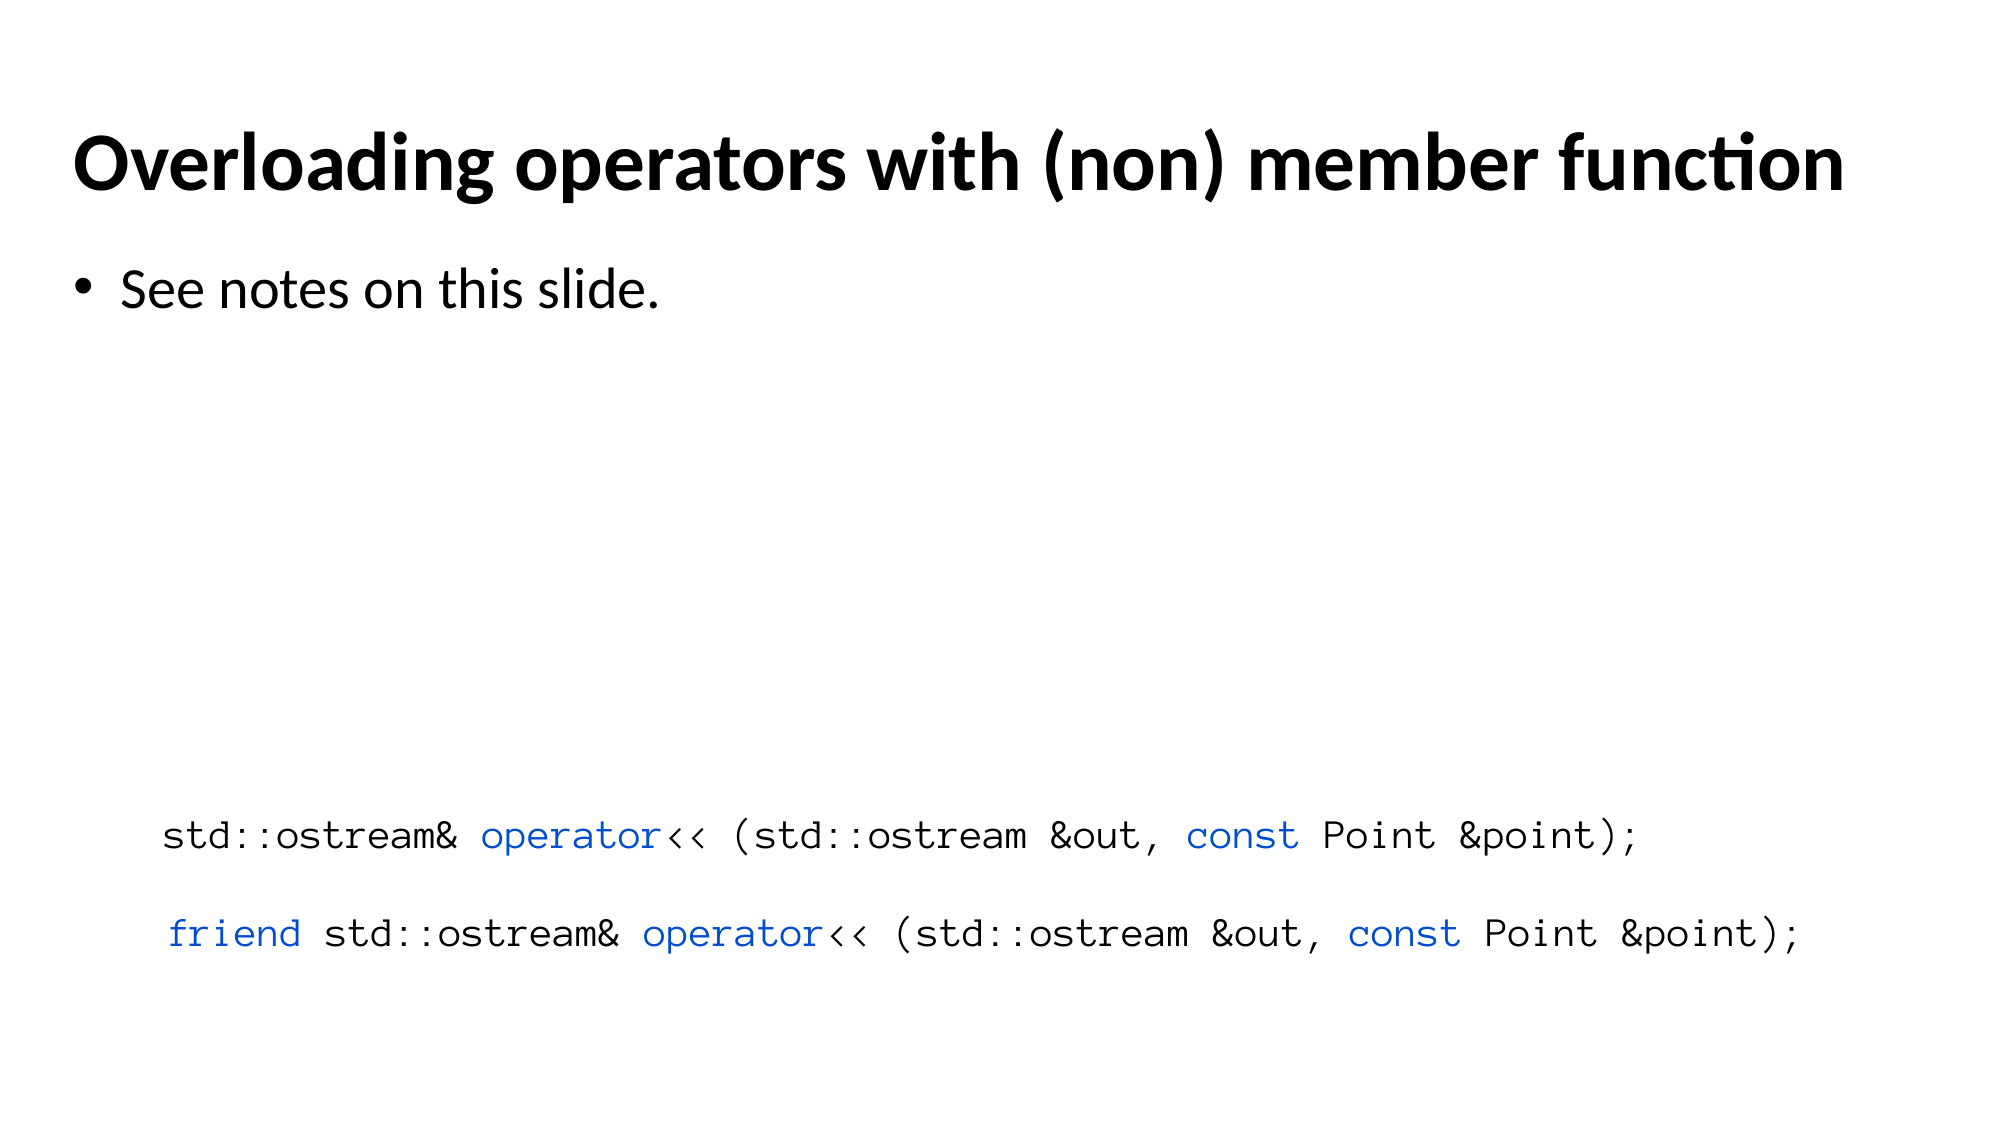

Overloading operators with (non) member function
See notes on this slide.
std::ostream& operator<< (std::ostream &out, const Point &point);
friend std::ostream& operator<< (std::ostream &out, const Point &point);